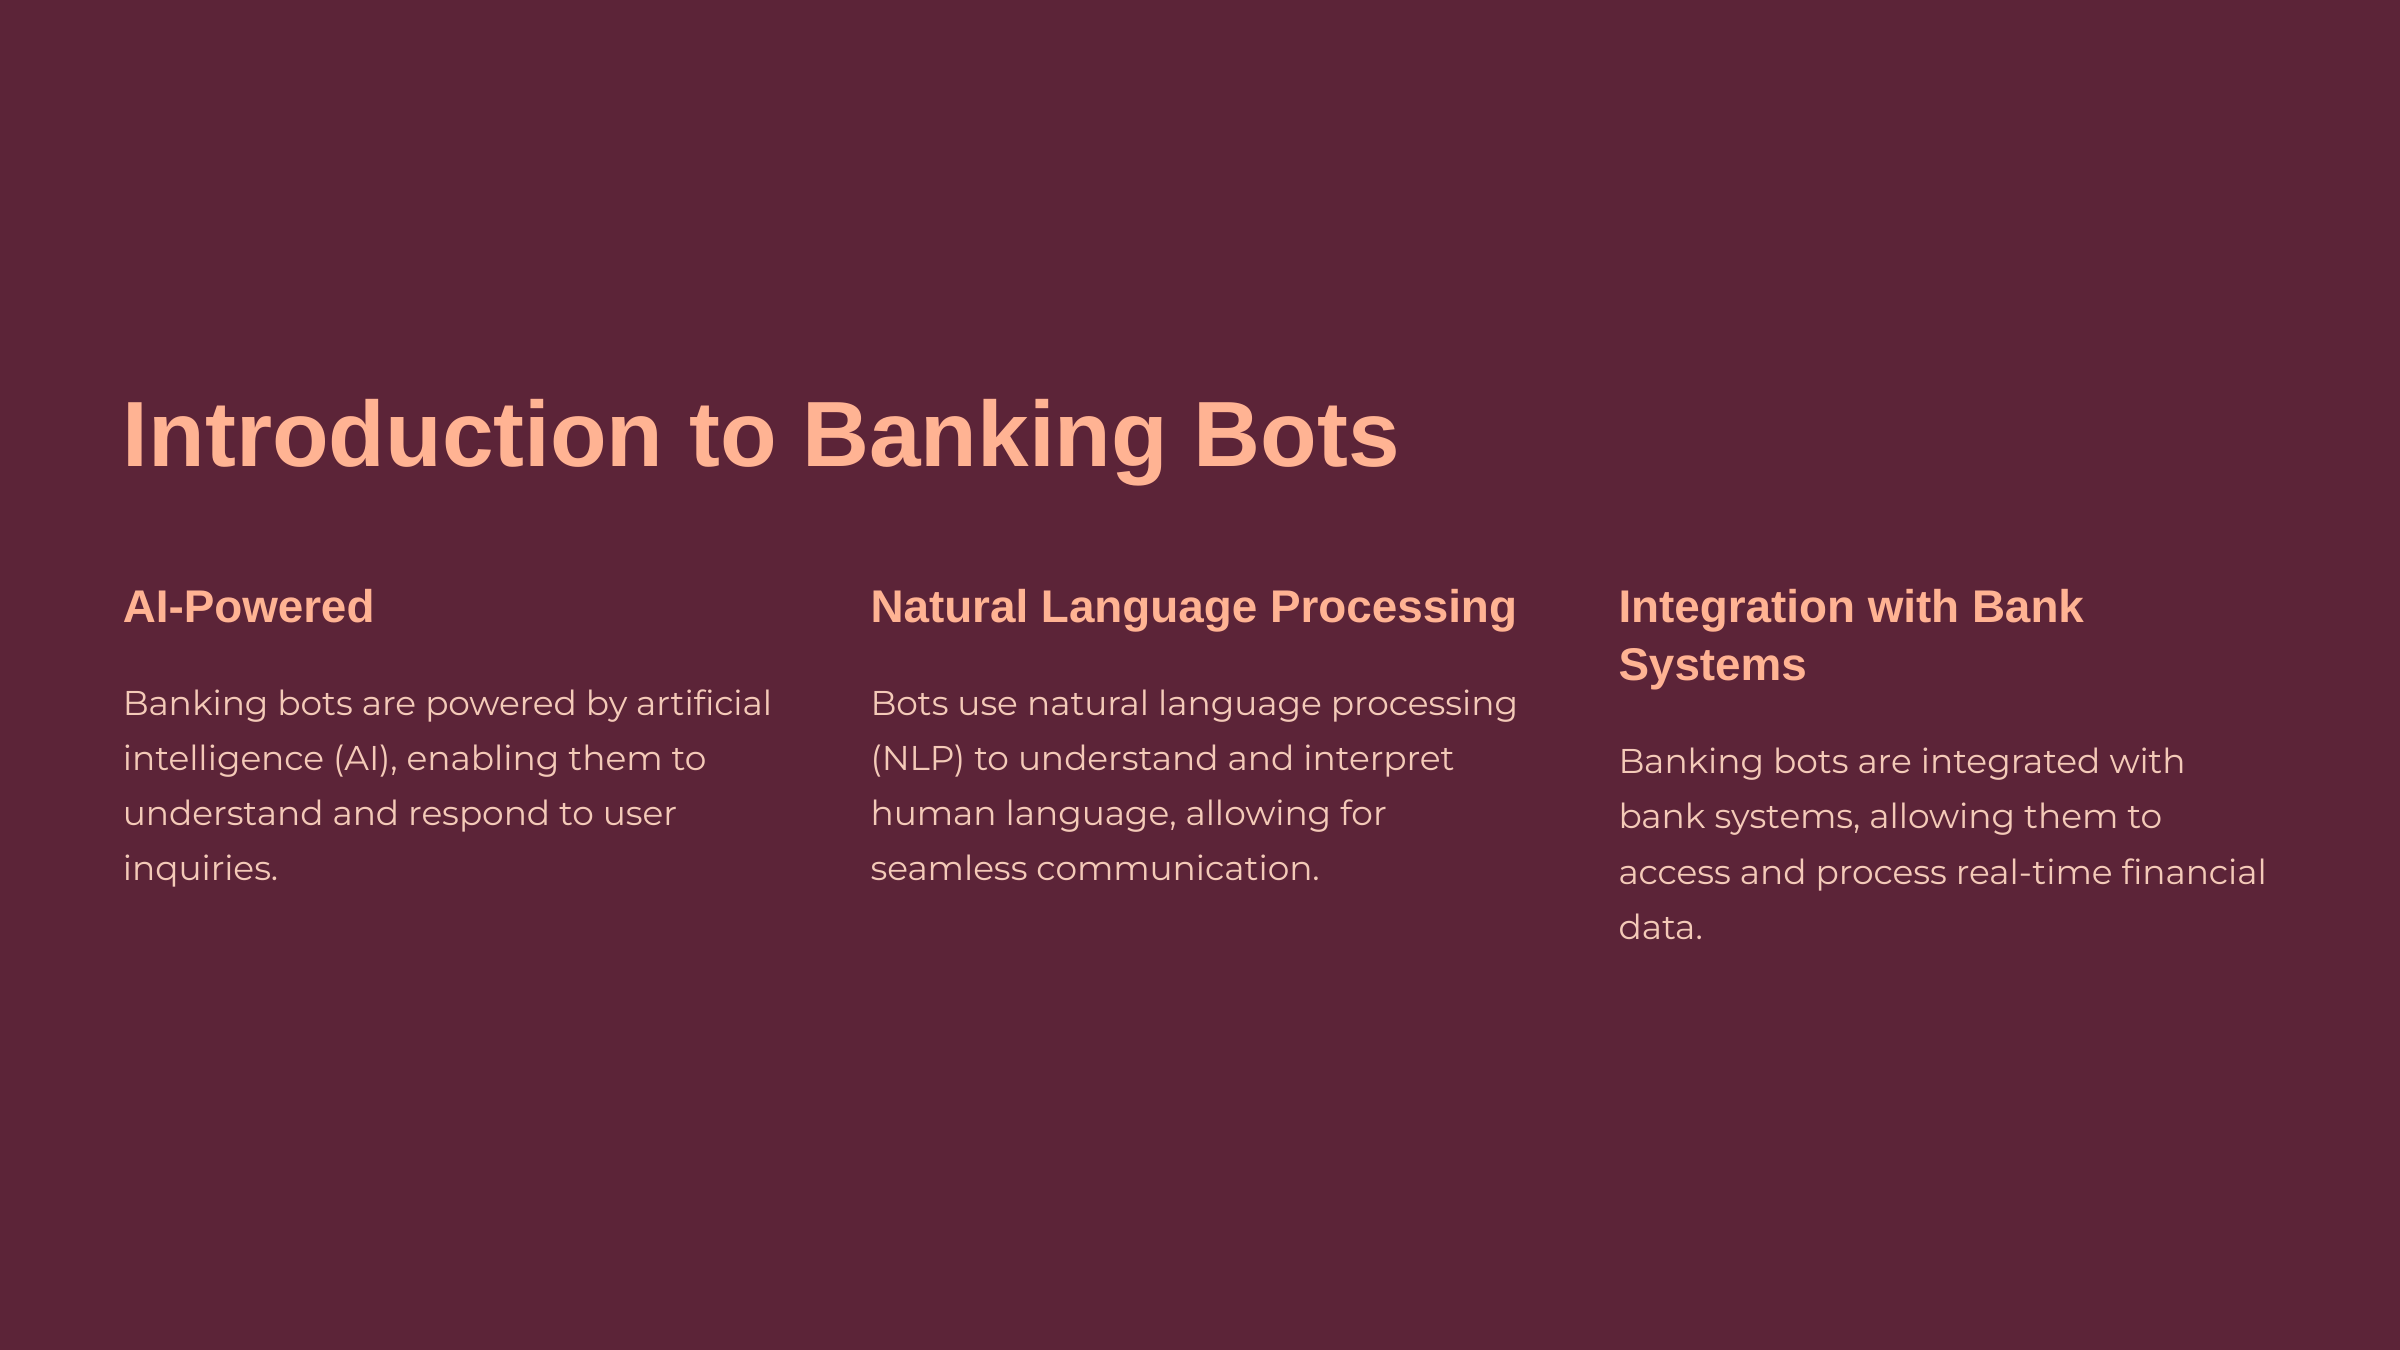

Introduction to Banking Bots
AI-Powered
Natural Language Processing
Integration with Bank Systems
Banking bots are powered by artificial intelligence (AI), enabling them to understand and respond to user inquiries.
Bots use natural language processing (NLP) to understand and interpret human language, allowing for seamless communication.
Banking bots are integrated with bank systems, allowing them to access and process real-time financial data.